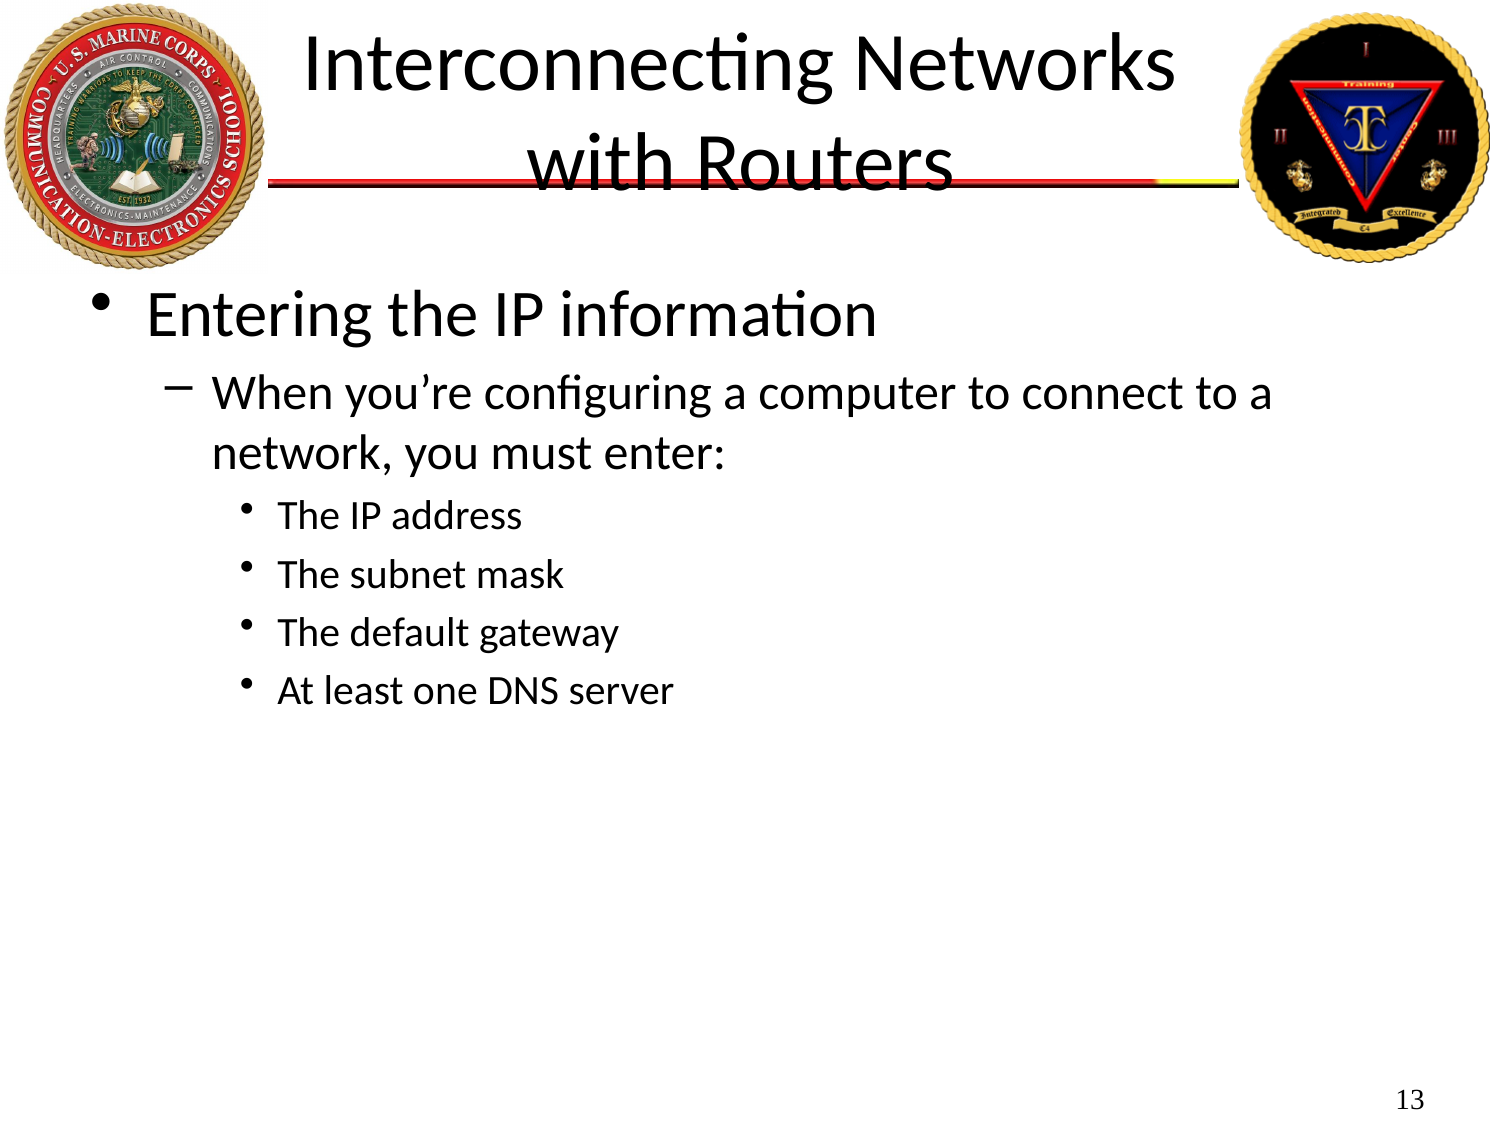

# Interconnecting Networks with Routers
Entering the IP information
When you’re configuring a computer to connect to a network, you must enter:
The IP address
The subnet mask
The default gateway
At least one DNS server